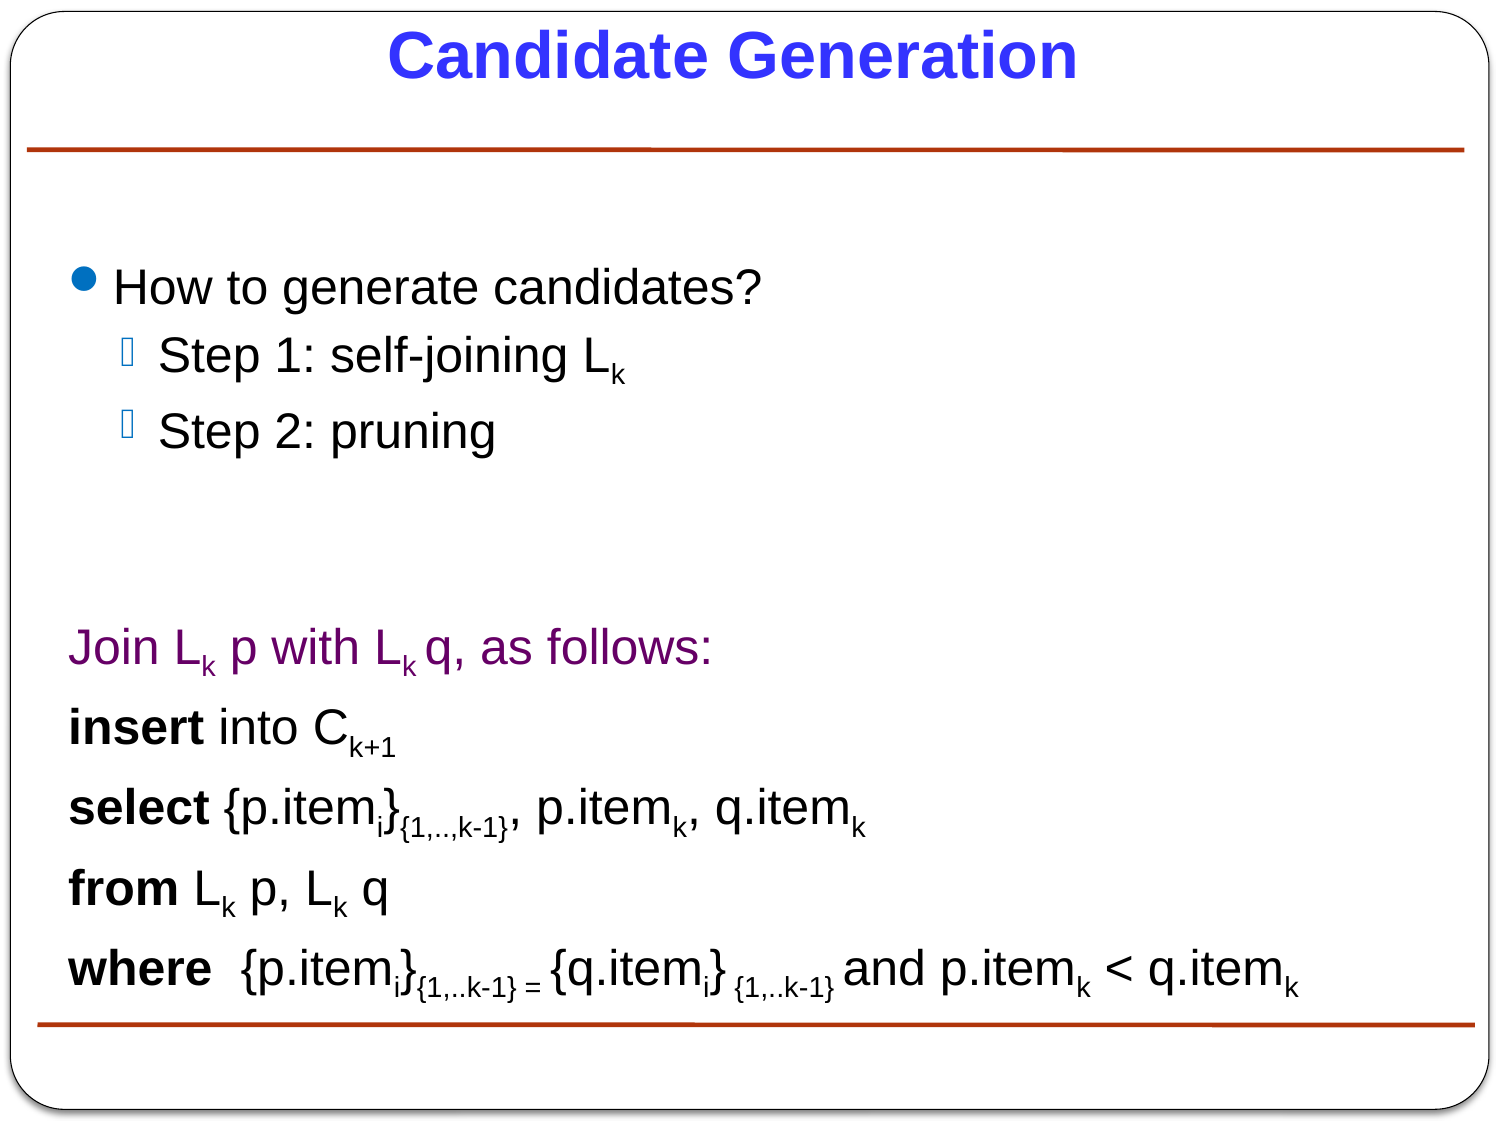

Candidate Generation

How to generate candidates?
Step 1: self-joining Lk
Step 2: pruning

Join Lk p with Lk q, as follows:
insert into Ck+1
select {p.itemi}{1,..,k-1}, p.itemk, q.itemk
from Lk p, Lk q
where  {p.itemi}{1,..k-1} = {q.itemi} {1,..k-1} and p.itemk < q.itemk